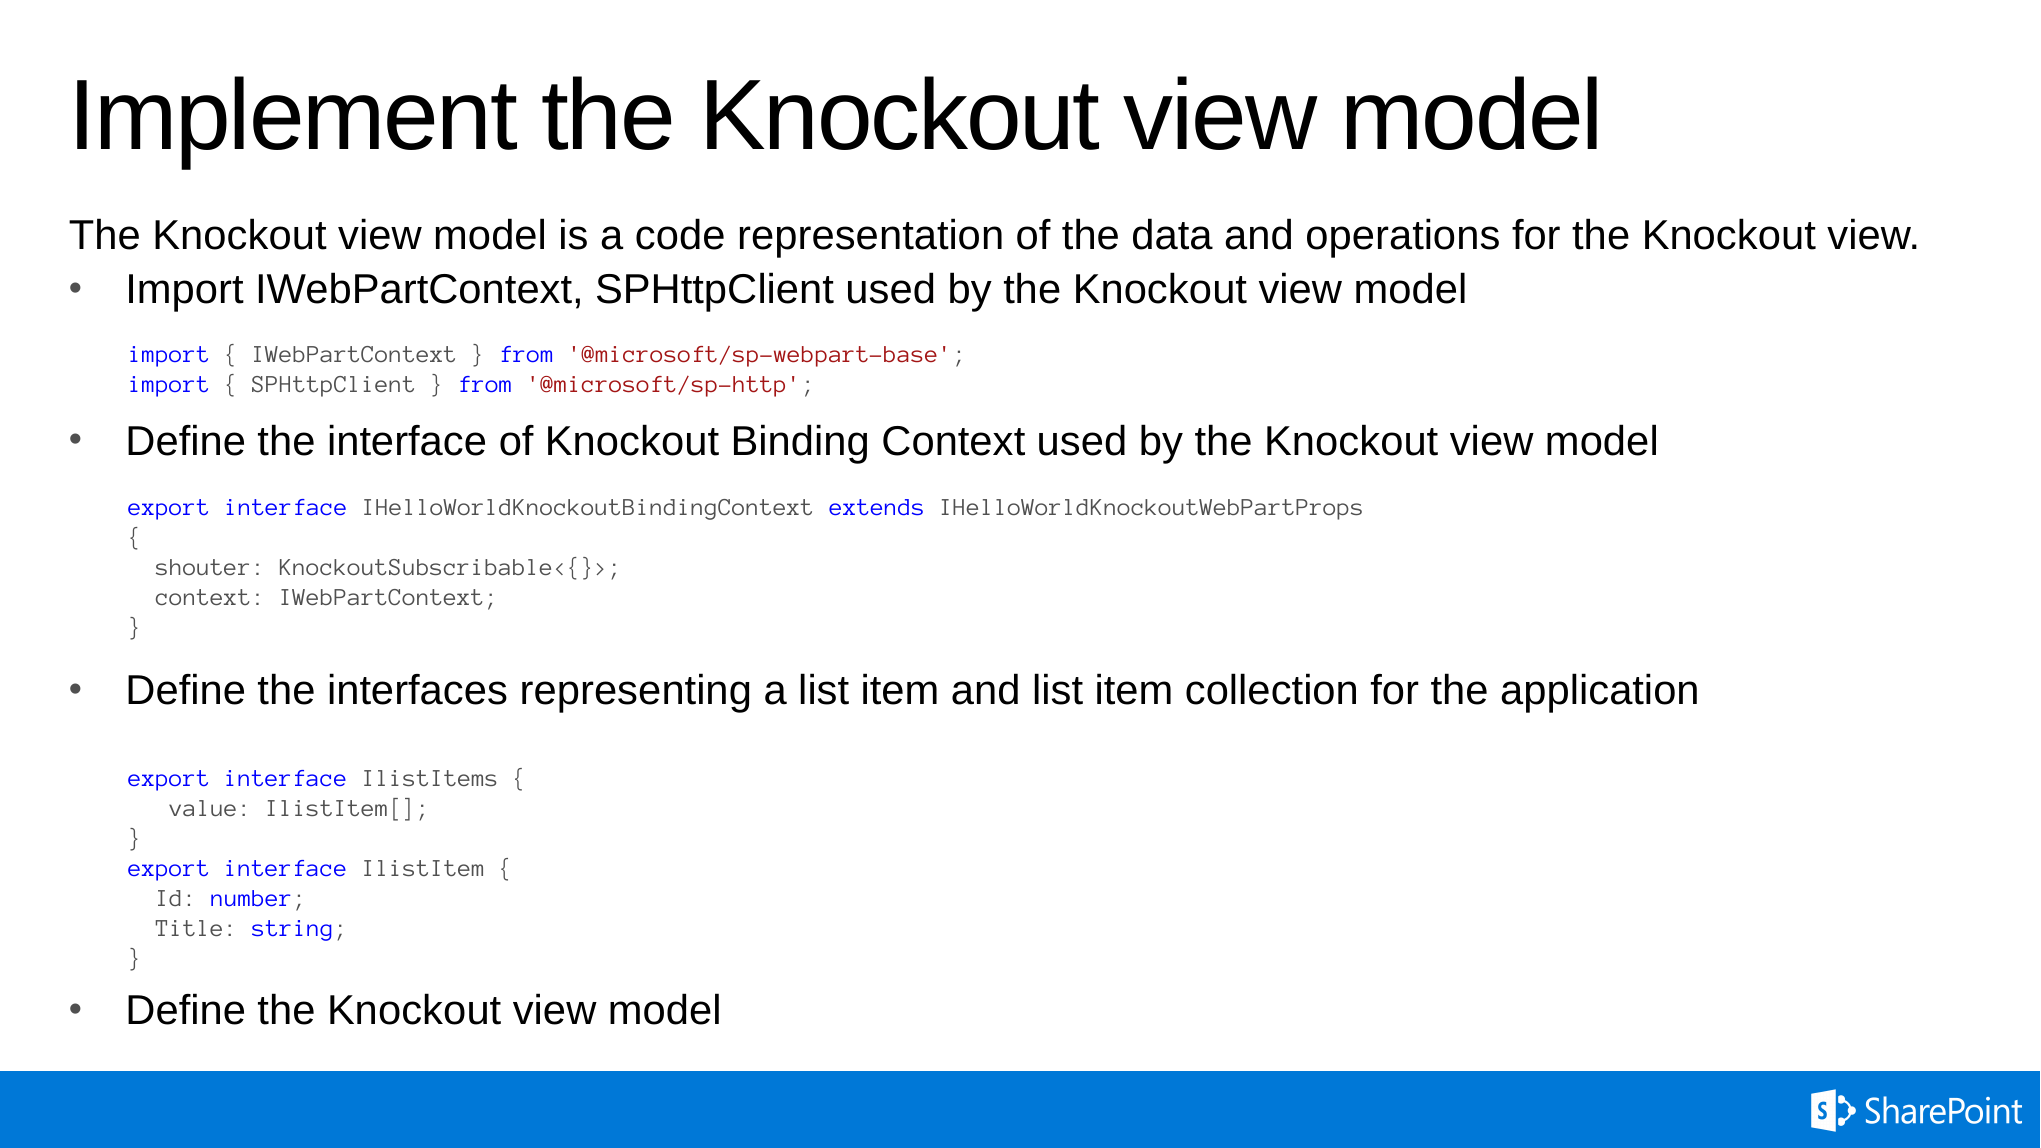

# Implement the Knockout view model
The Knockout view model is a code representation of the data and operations for the Knockout view.
Import IWebPartContext, SPHttpClient used by the Knockout view model

Define the interface of Knockout Binding Context used by the Knockout view model

Define the interfaces representing a list item and list item collection for the application

Define the Knockout view model

import { IWebPartContext } from '@microsoft/sp-webpart-base';
import { SPHttpClient } from '@microsoft/sp-http';
export interface IHelloWorldKnockoutBindingContext extends IHelloWorldKnockoutWebPartProps {
  shouter: KnockoutSubscribable<{}>;
  context: IWebPartContext;
}
export interface IlistItems {
   value: IlistItem[];
}
export interface IlistItem {
  Id: number;
  Title: string;
}